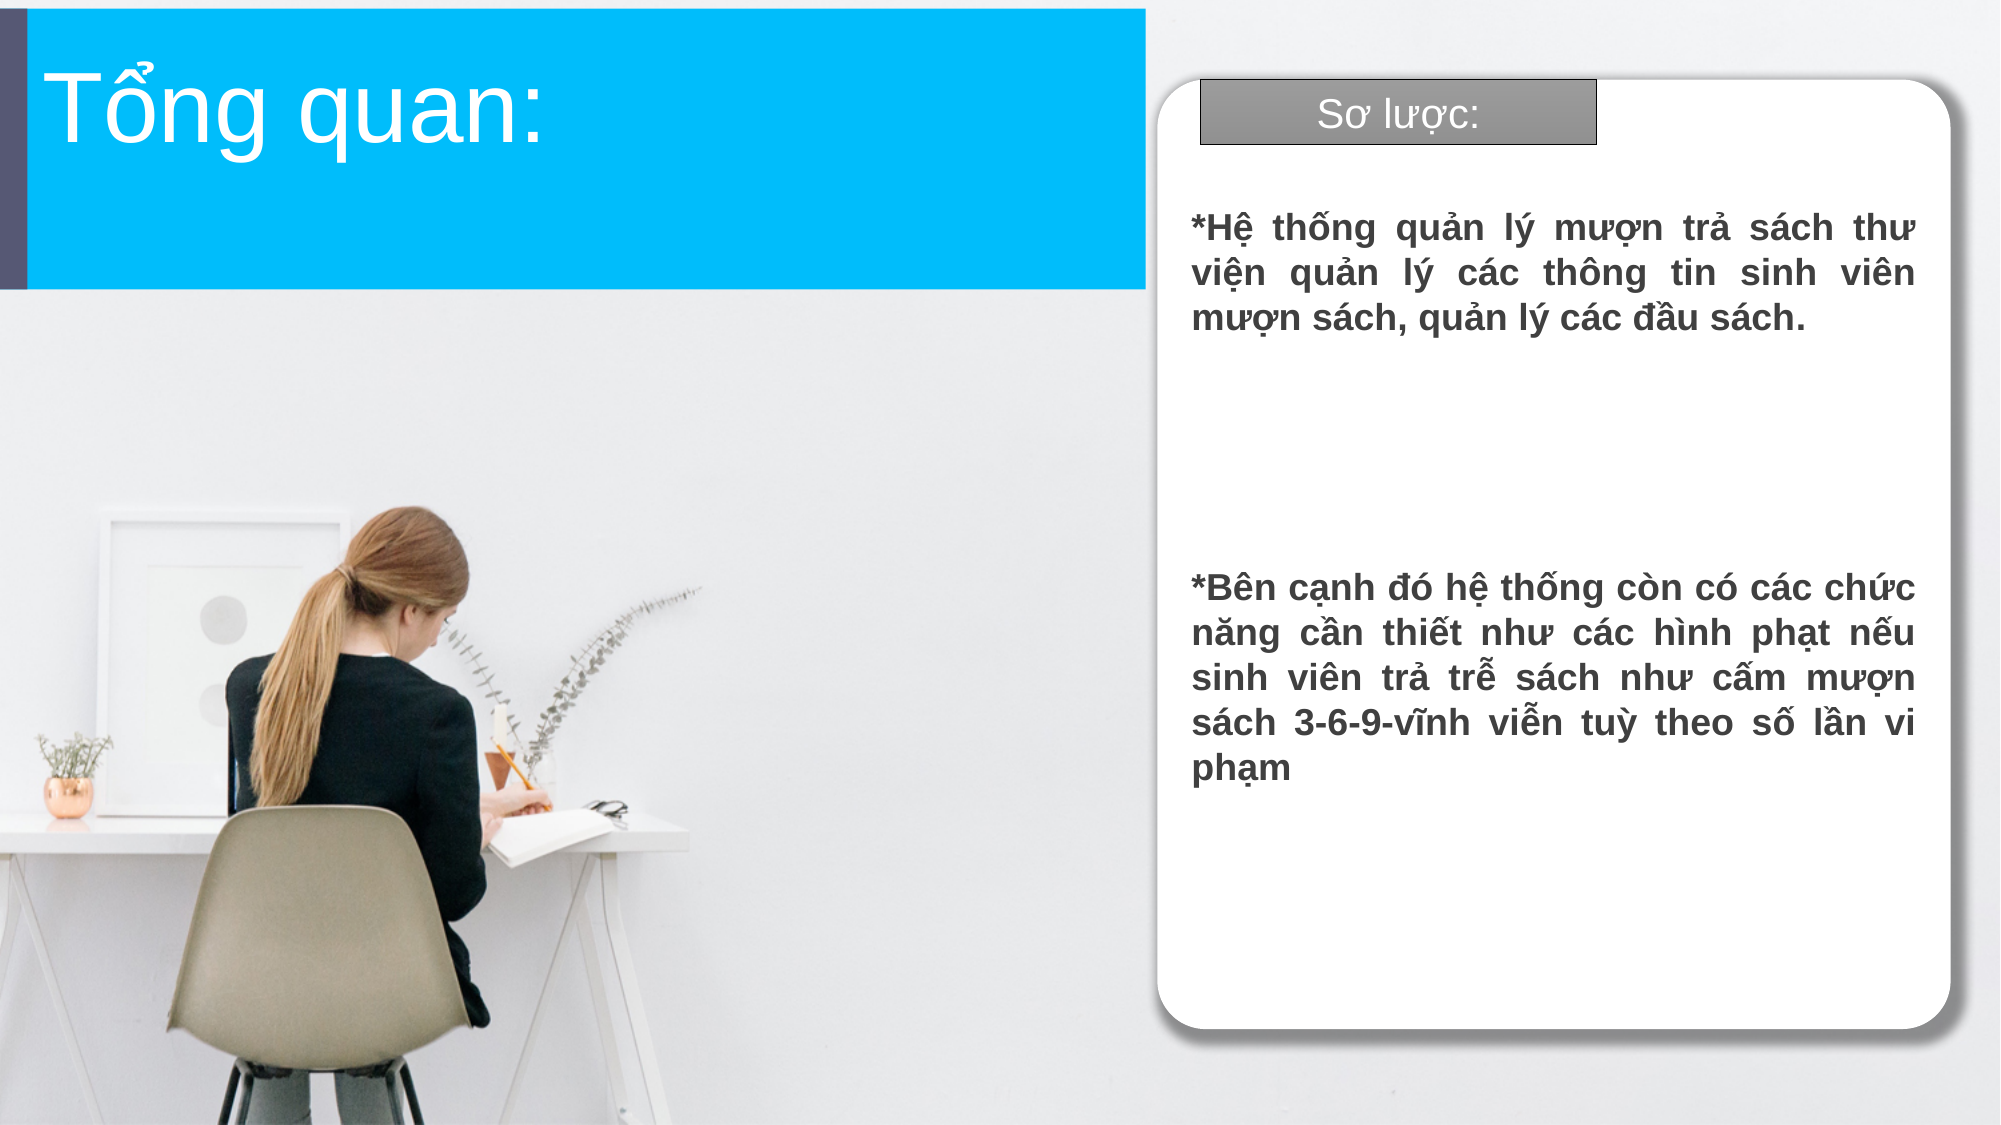

Tổng quan:

Sơ lược:

*Hệ thống quản lý mượn trả sách thư viện quản lý các thông tin sinh viên mượn sách, quản lý các đầu sách.

*Bên cạnh đó hệ thống còn có các chức năng cần thiết như các hình phạt nếu sinh viên trả trễ sách như cấm mượn sách 3-6-9-vĩnh viễn tuỳ theo số lần vi phạm